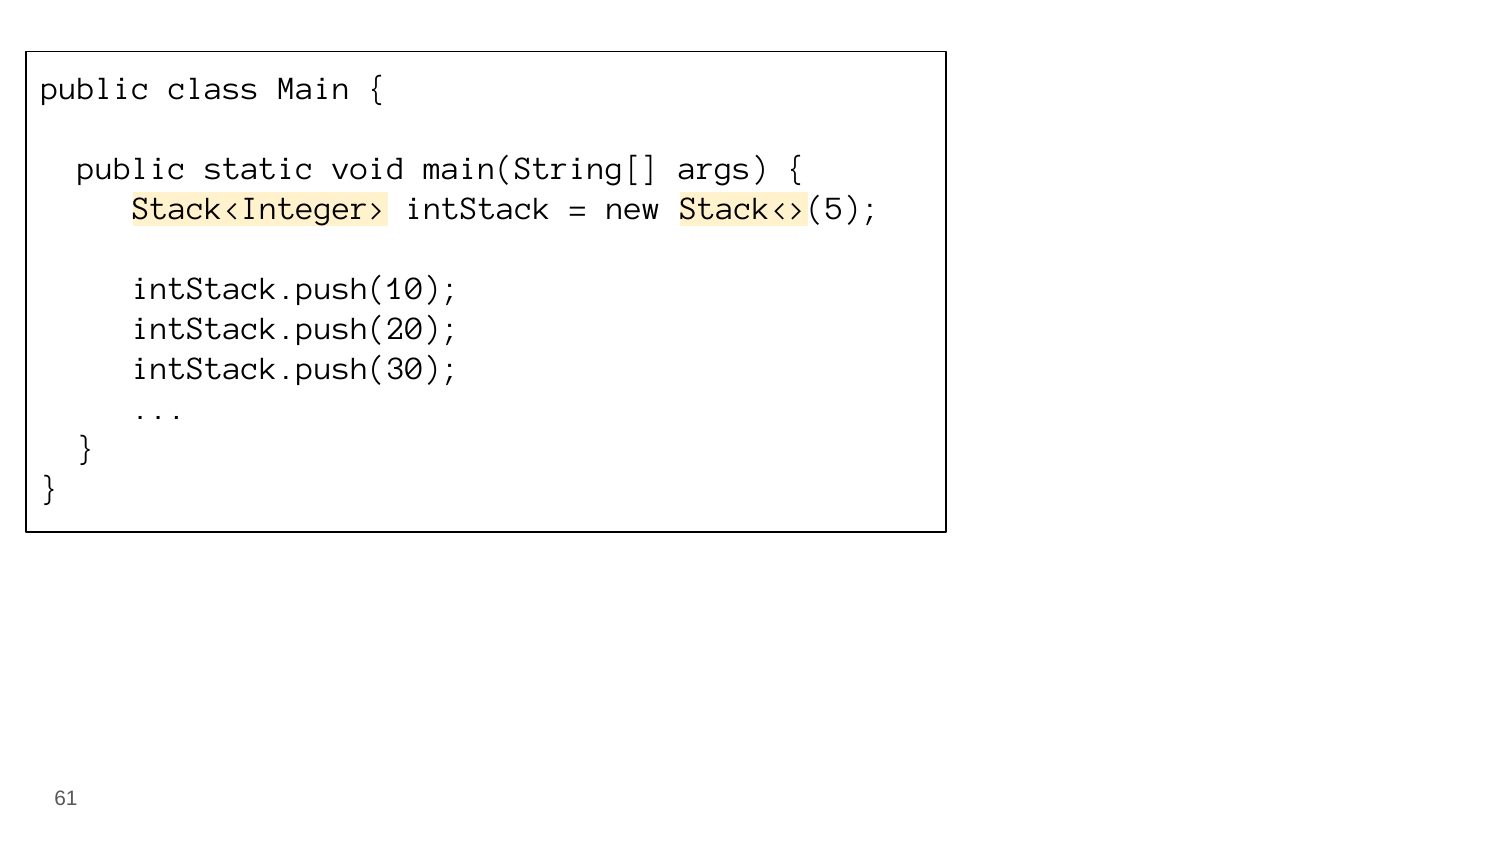

public class Main {

  public static void main(String[] args) {
     Stack<Integer> intStack = new Stack<>(5);

     intStack.push(10);
     intStack.push(20);
     intStack.push(30);
     ...
  }
}
61